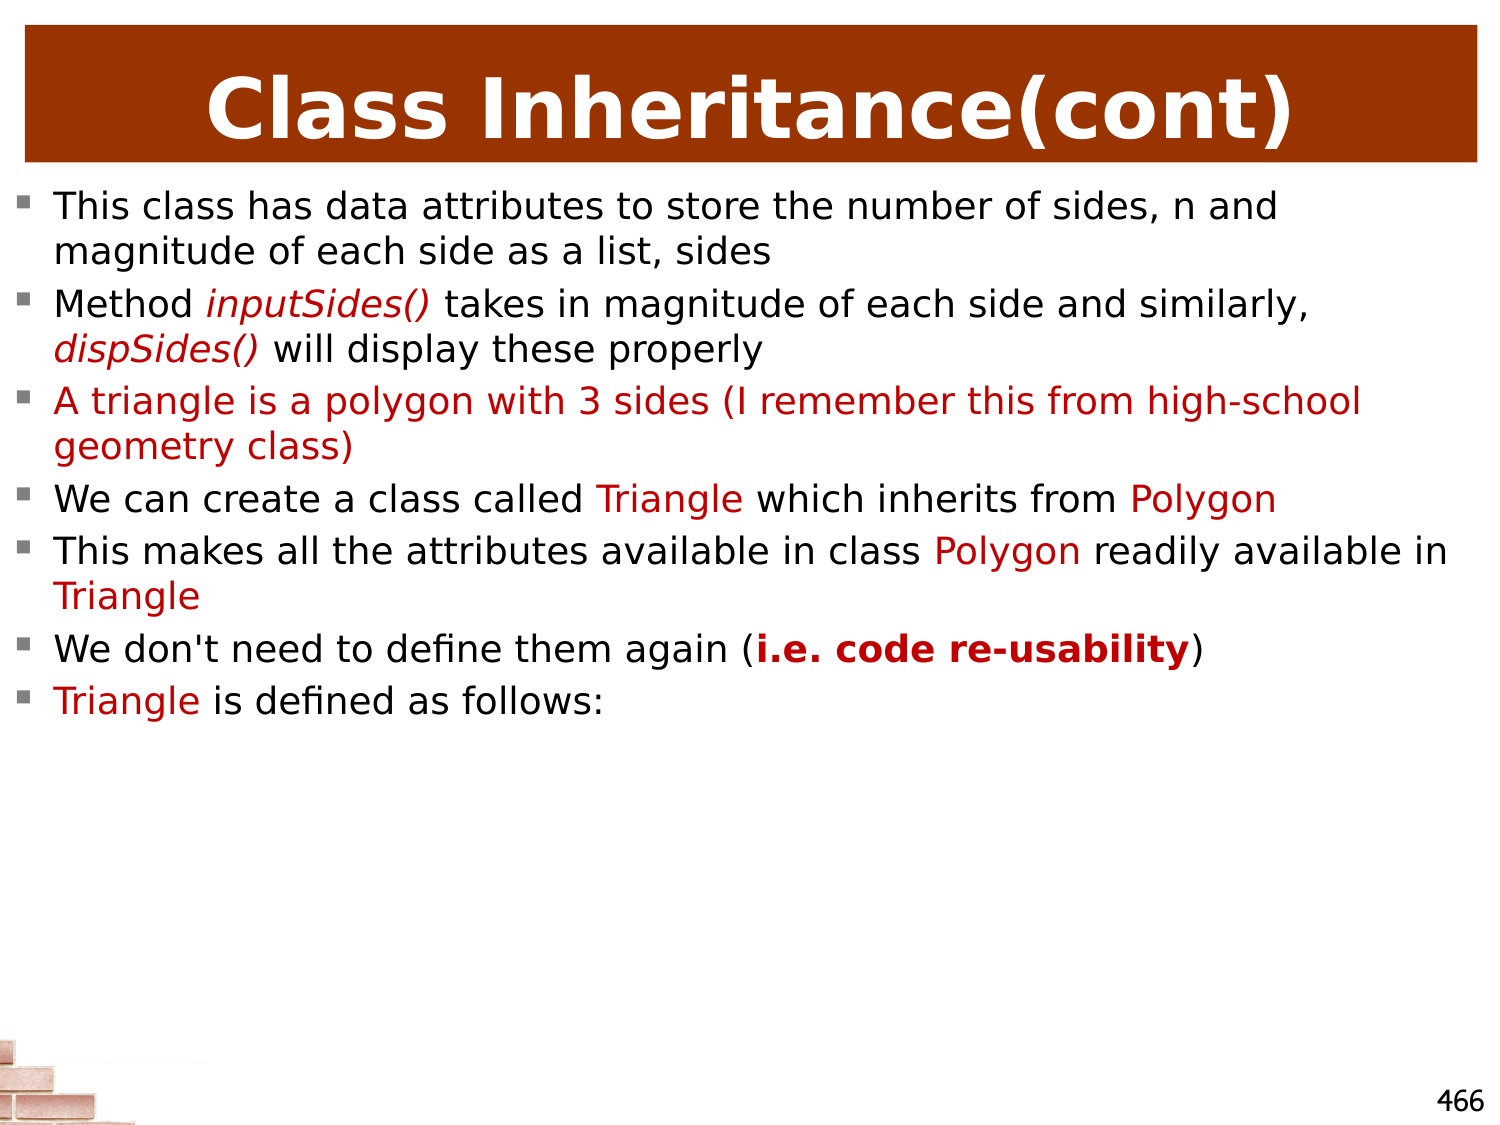

# Class Inheritance(cont)
This class has data attributes to store the number of sides, n and magnitude of each side as a list, sides
Method inputSides() takes in magnitude of each side and similarly, dispSides() will display these properly
A triangle is a polygon with 3 sides (I remember this from high-school  geometry class)
We can create a class called Triangle which inherits from Polygon
This makes all the attributes available in class Polygon readily available in Triangle
We don't need to define them again (i.e. code re-usability)
Triangle is defined as follows:

466